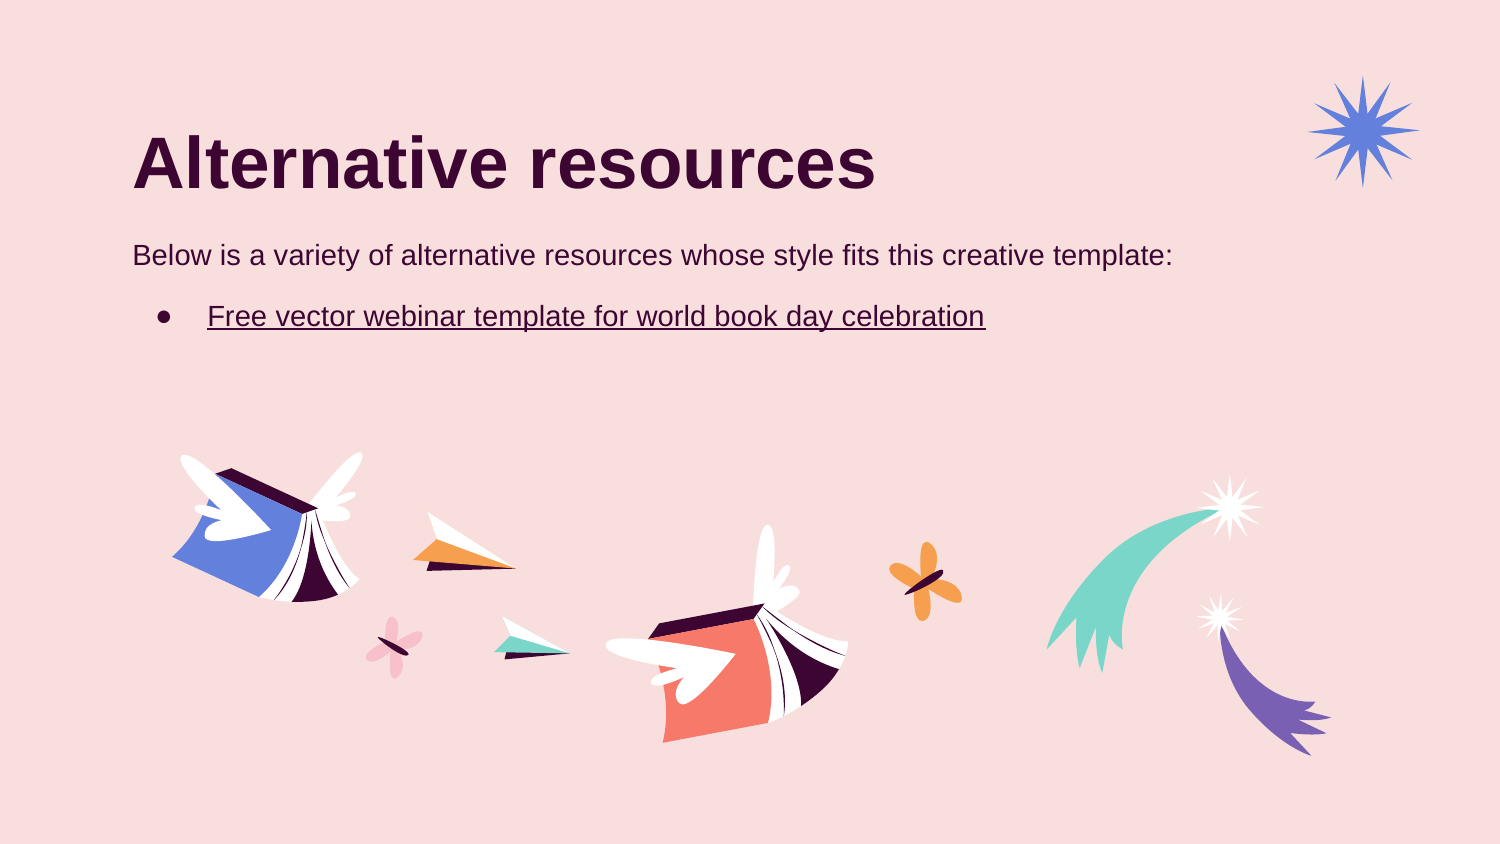

# Alternative resources
Below is a variety of alternative resources whose style fits this creative template:
Free vector webinar template for world book day celebration